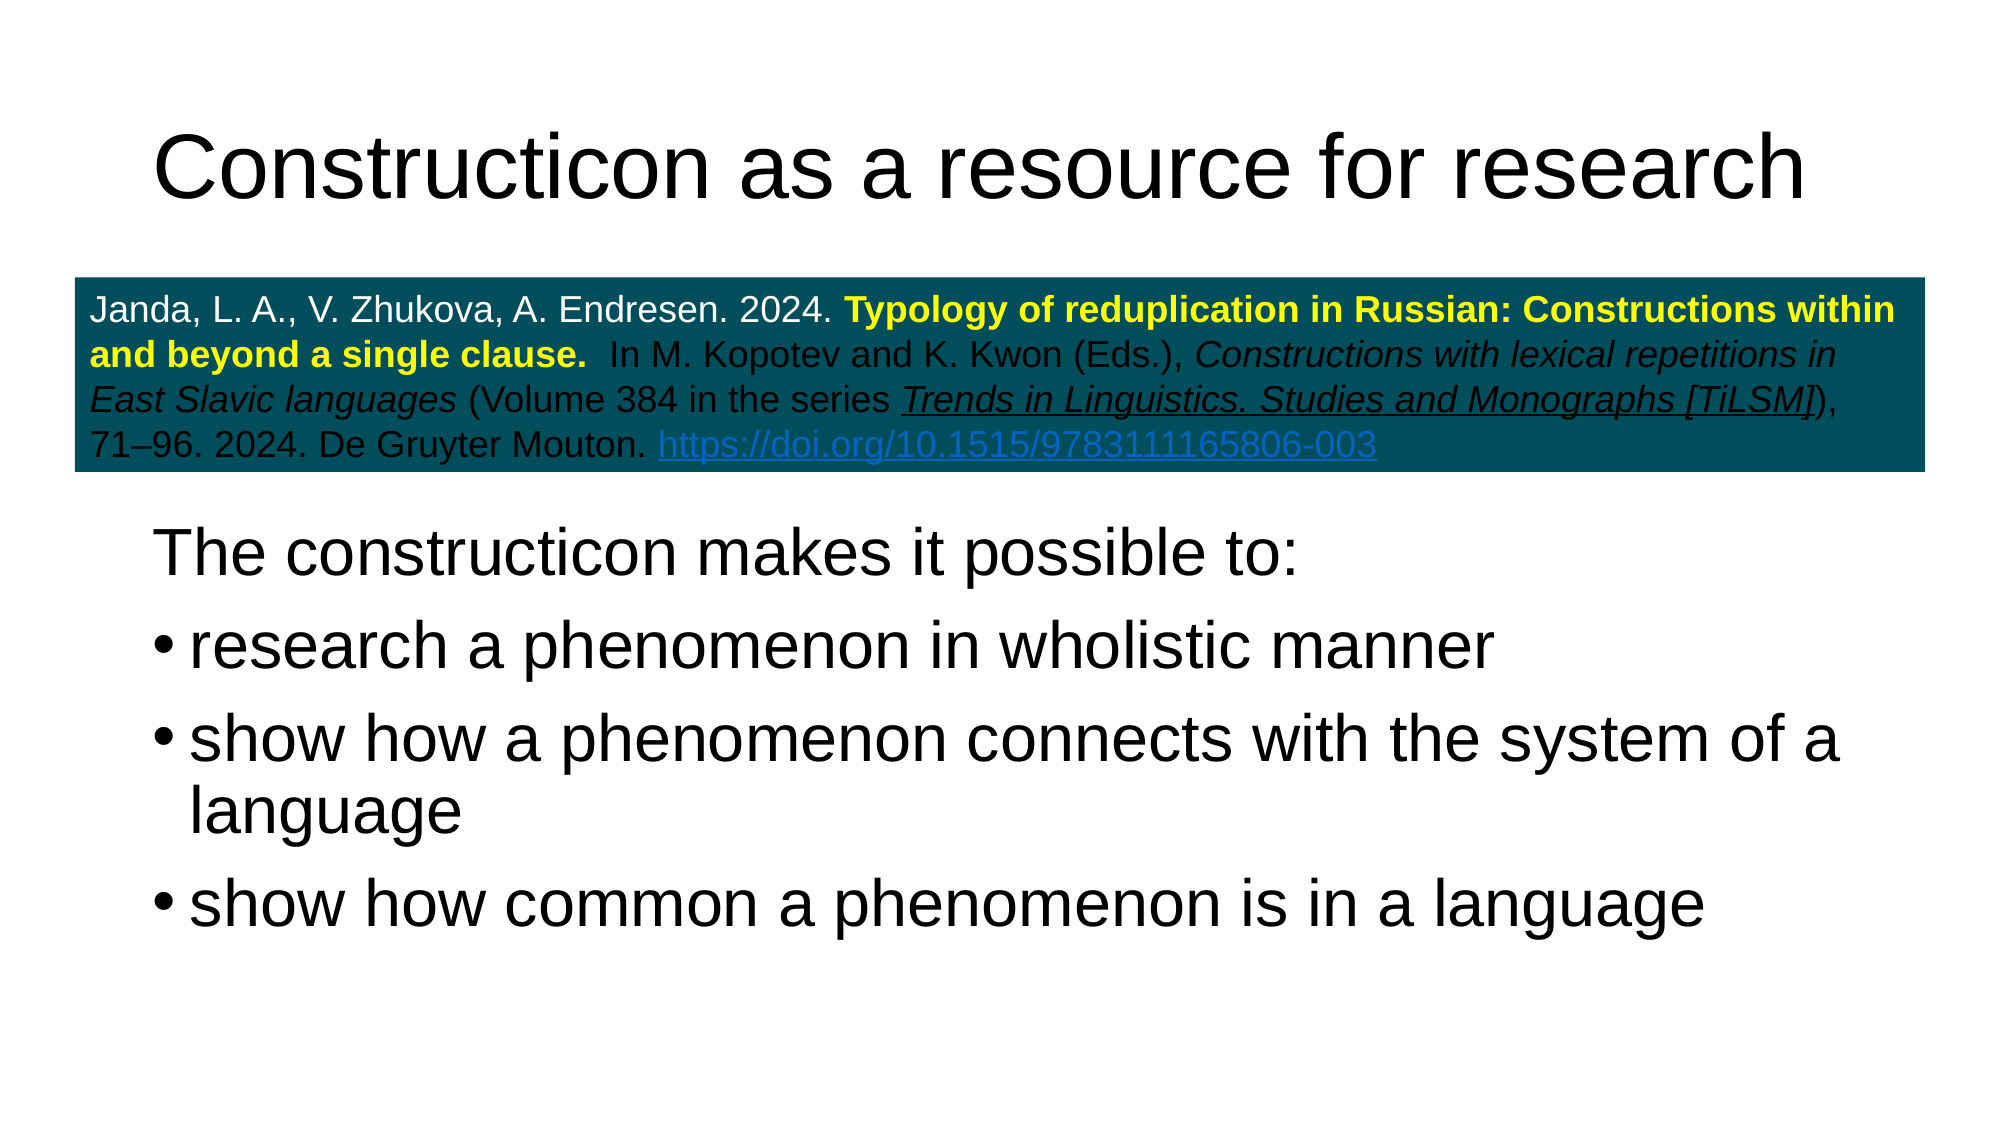

# Constructicon as a resource for research
Janda, L. A., V. Zhukova, A. Endresen. 2024. Typology of reduplication in Russian: Constructions within and beyond a single clause.  In M. Kopotev and K. Kwon (Eds.), Constructions with lexical repetitions in East Slavic languages (Volume 384 in the series Trends in Linguistics. Studies and Monographs [TiLSM]), 71–96. 2024. De Gruyter Mouton. https://doi.org/10.1515/9783111165806-003
The constructicon makes it possible to:
research a phenomenon in wholistic manner
show how a phenomenon connects with the system of a language
show how common a phenomenon is in a language